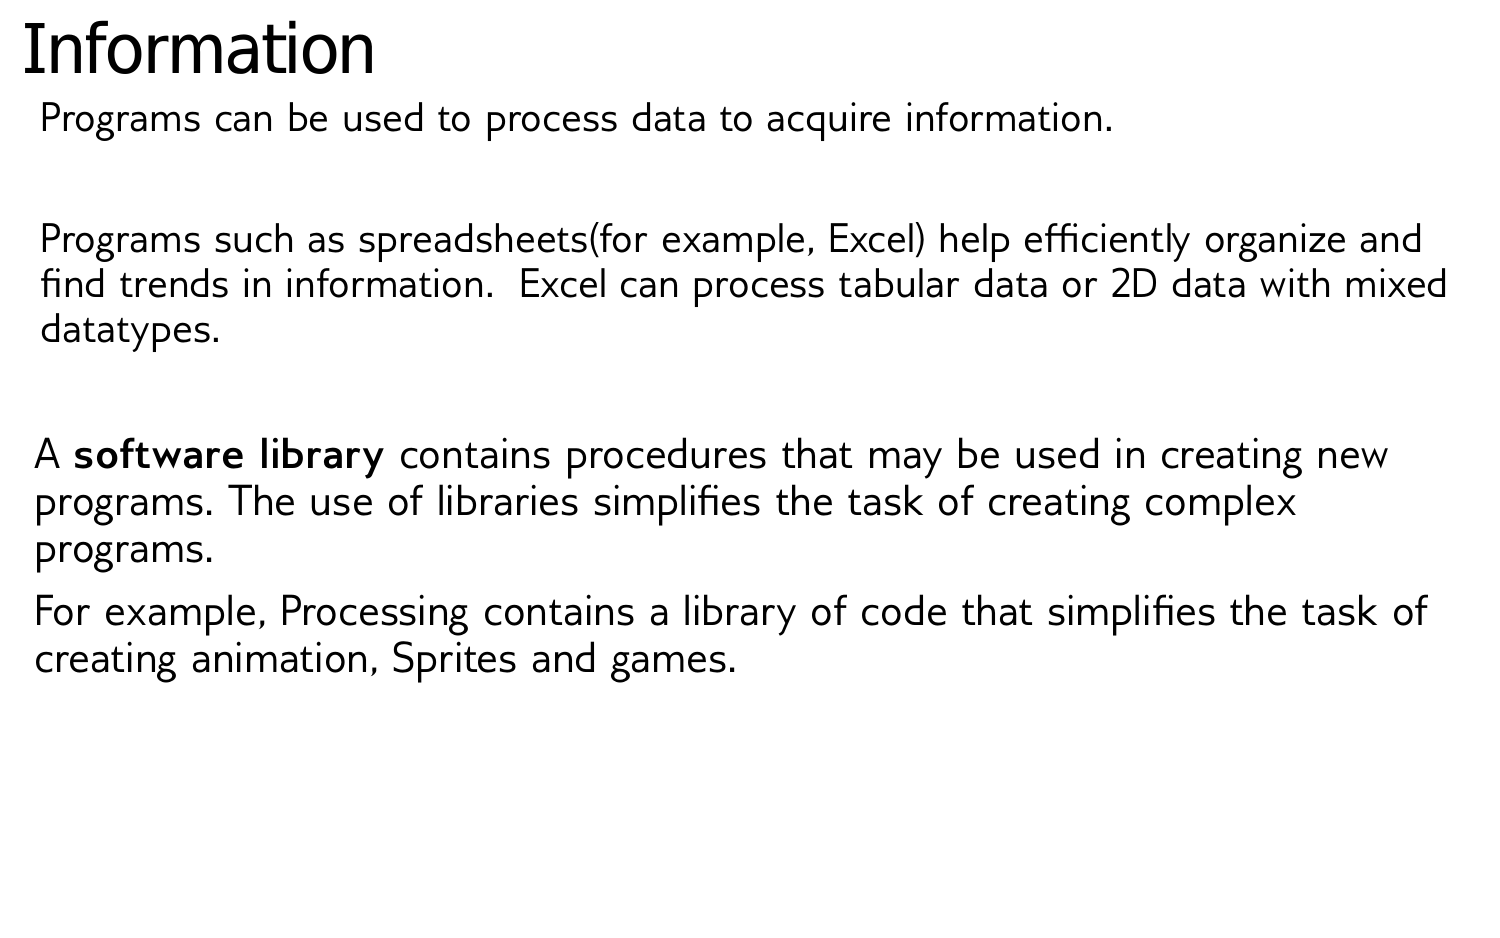

# Information
Programs can be used to process data to acquire information.

Programs such as spreadsheets(for example, Excel) help efficiently organize and find trends in information.  Excel can process tabular data or 2D data with mixed datatypes.

A software library contains procedures that may be used in creating new programs. The use of libraries simplifies the task of creating complex programs.
For example, Processing contains a library of code that simplifies the task of creating animation, Sprites and games.